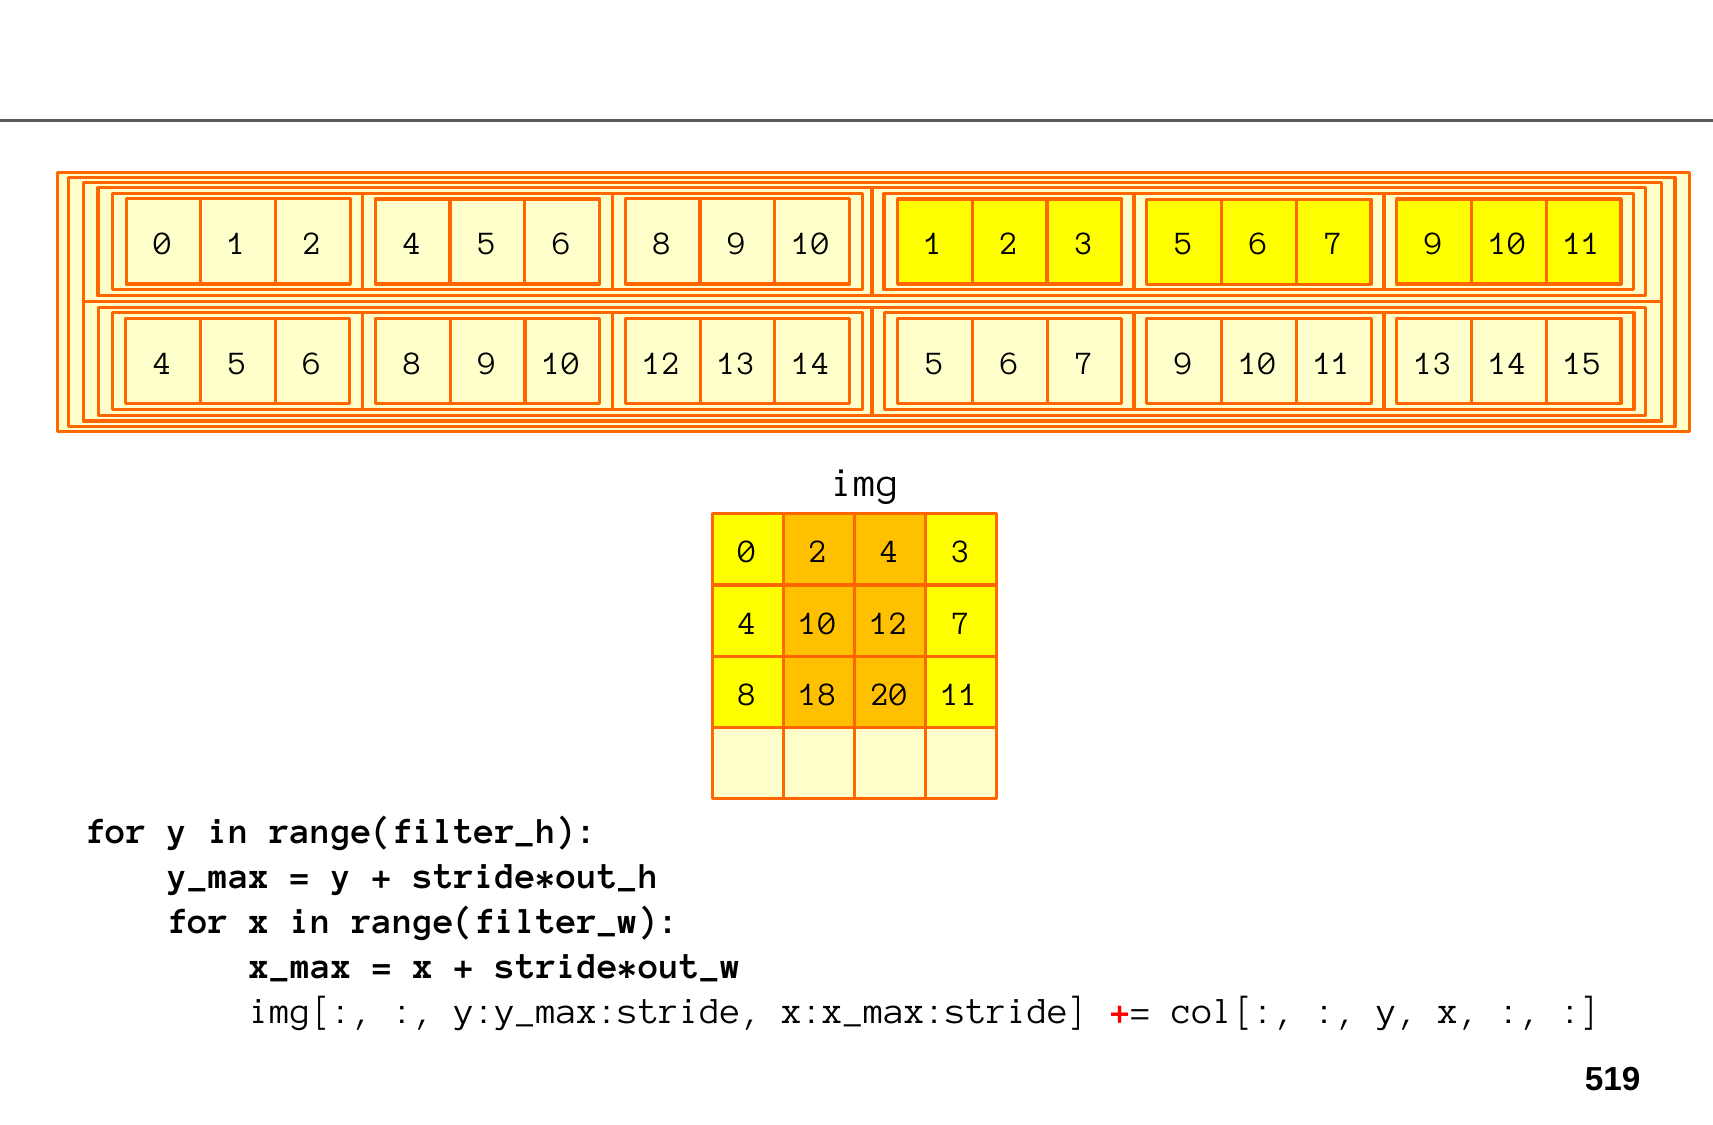

0
1
2
8
9
10
4
5
6
1
2
3
9
10
11
5
6
7

4
5
6
12
13
14
8
9
10
13
14
15
5
6
7
9
10
11
img
0
2
4
3
4
10
12
7
8
18
20
11

    for y in range(filter_h):
        y_max = y + stride*out_h
        for x in range(filter_w):
            x_max = x + stride*out_w
            img[:, :, y:y_max:stride, x:x_max:stride] += col[:, :, y, x, :, :]